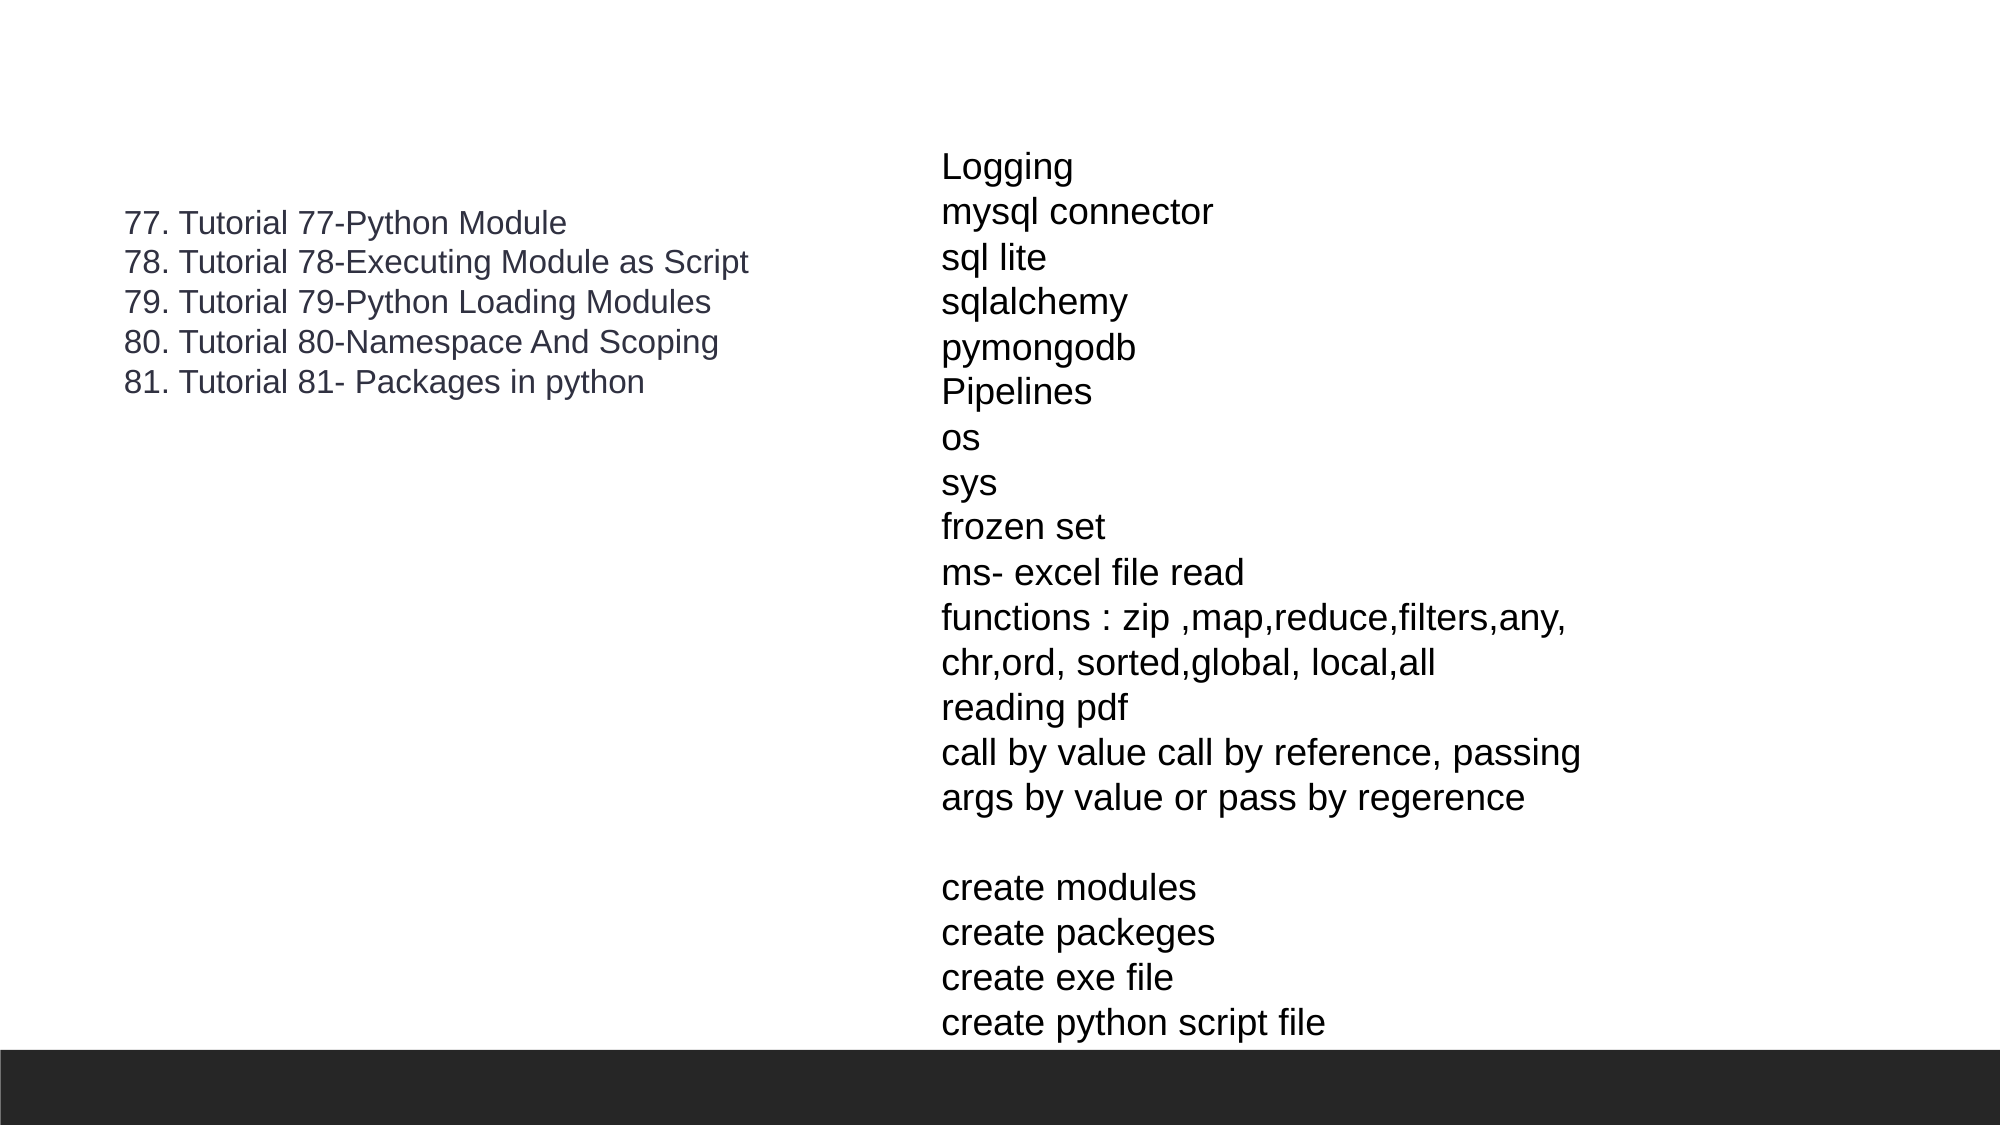

Logging
mysql connector
sql lite
sqlalchemy
pymongodb
Pipelines
os
sys
frozen set
ms- excel file read
functions : zip ,map,reduce,filters,any, chr,ord, sorted,global, local,all
reading pdf
call by value call by reference, passing args by value or pass by regerence

create modules
create packeges
create exe file
create python script file

77. Tutorial 77-Python Module
78. Tutorial 78-Executing Module as Script
79. Tutorial 79-Python Loading Modules
80. Tutorial 80-Namespace And Scoping
81. Tutorial 81- Packages in python